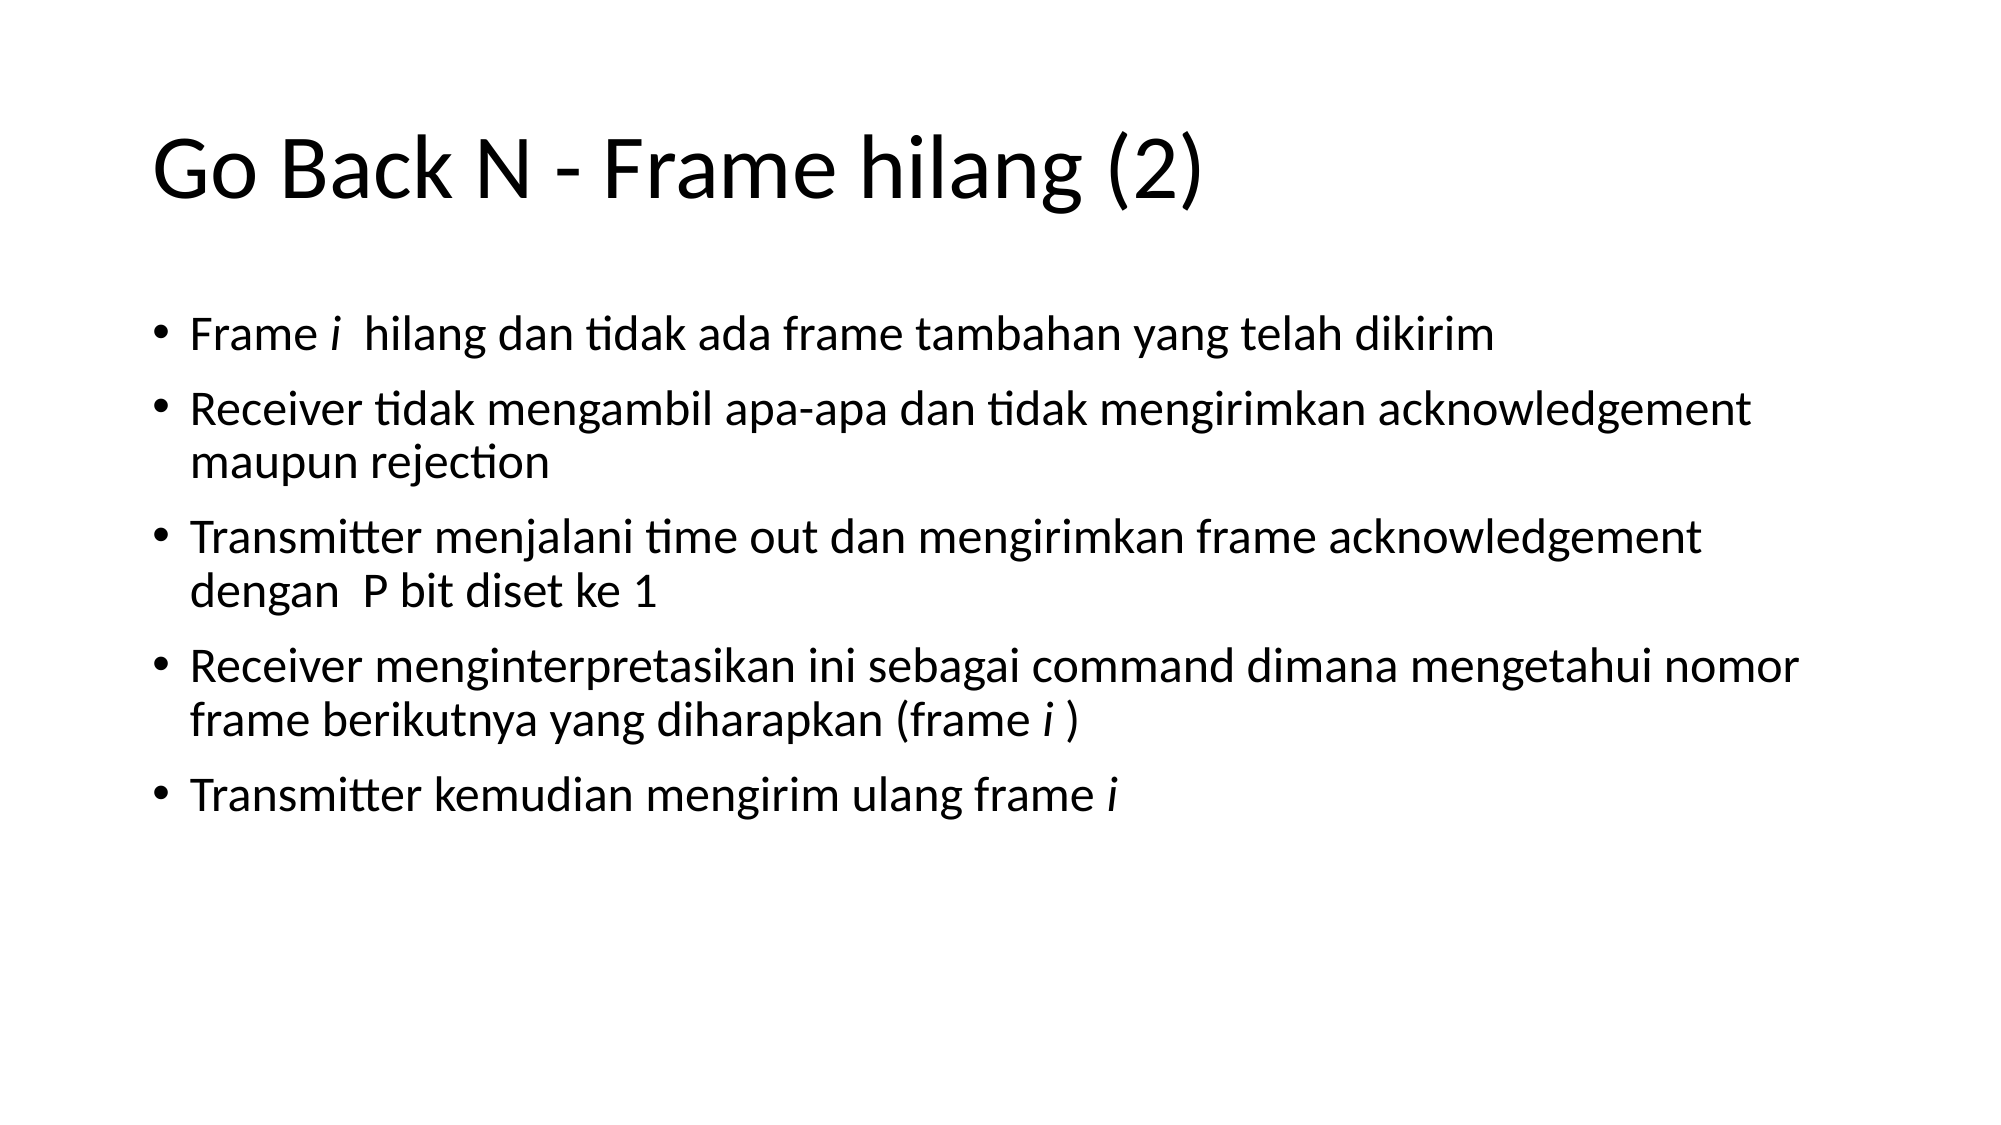

# Go Back N - Frame hilang (2)
Frame i  hilang dan tidak ada frame tambahan yang telah dikirim
Receiver tidak mengambil apa-apa dan tidak mengirimkan acknowledgement maupun rejection
Transmitter menjalani time out dan mengirimkan frame acknowledgement dengan  P bit diset ke 1
Receiver menginterpretasikan ini sebagai command dimana mengetahui nomor frame berikutnya yang diharapkan (frame i )
Transmitter kemudian mengirim ulang frame i